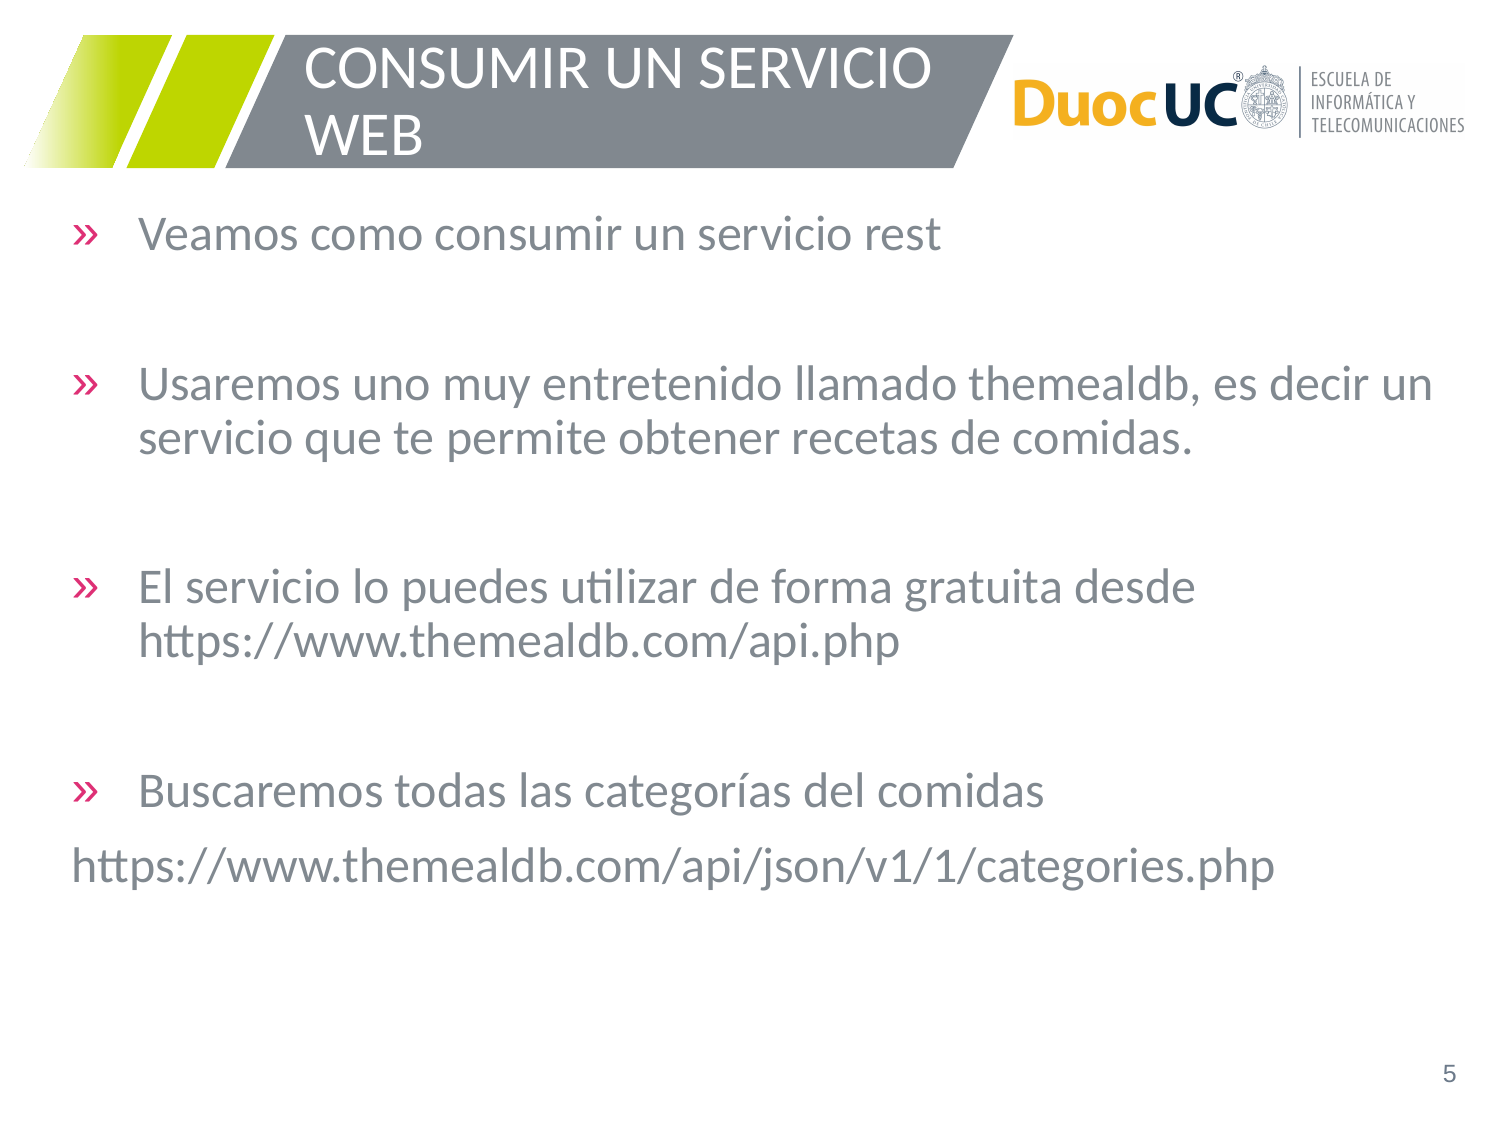

# CONSUMIR UN SERVICIO WEB
Veamos como consumir un servicio rest

Usaremos uno muy entretenido llamado themealdb, es decir un servicio que te permite obtener recetas de comidas.

El servicio lo puedes utilizar de forma gratuita desde https://www.themealdb.com/api.php

Buscaremos todas las categorías del comidas
https://www.themealdb.com/api/json/v1/1/categories.php